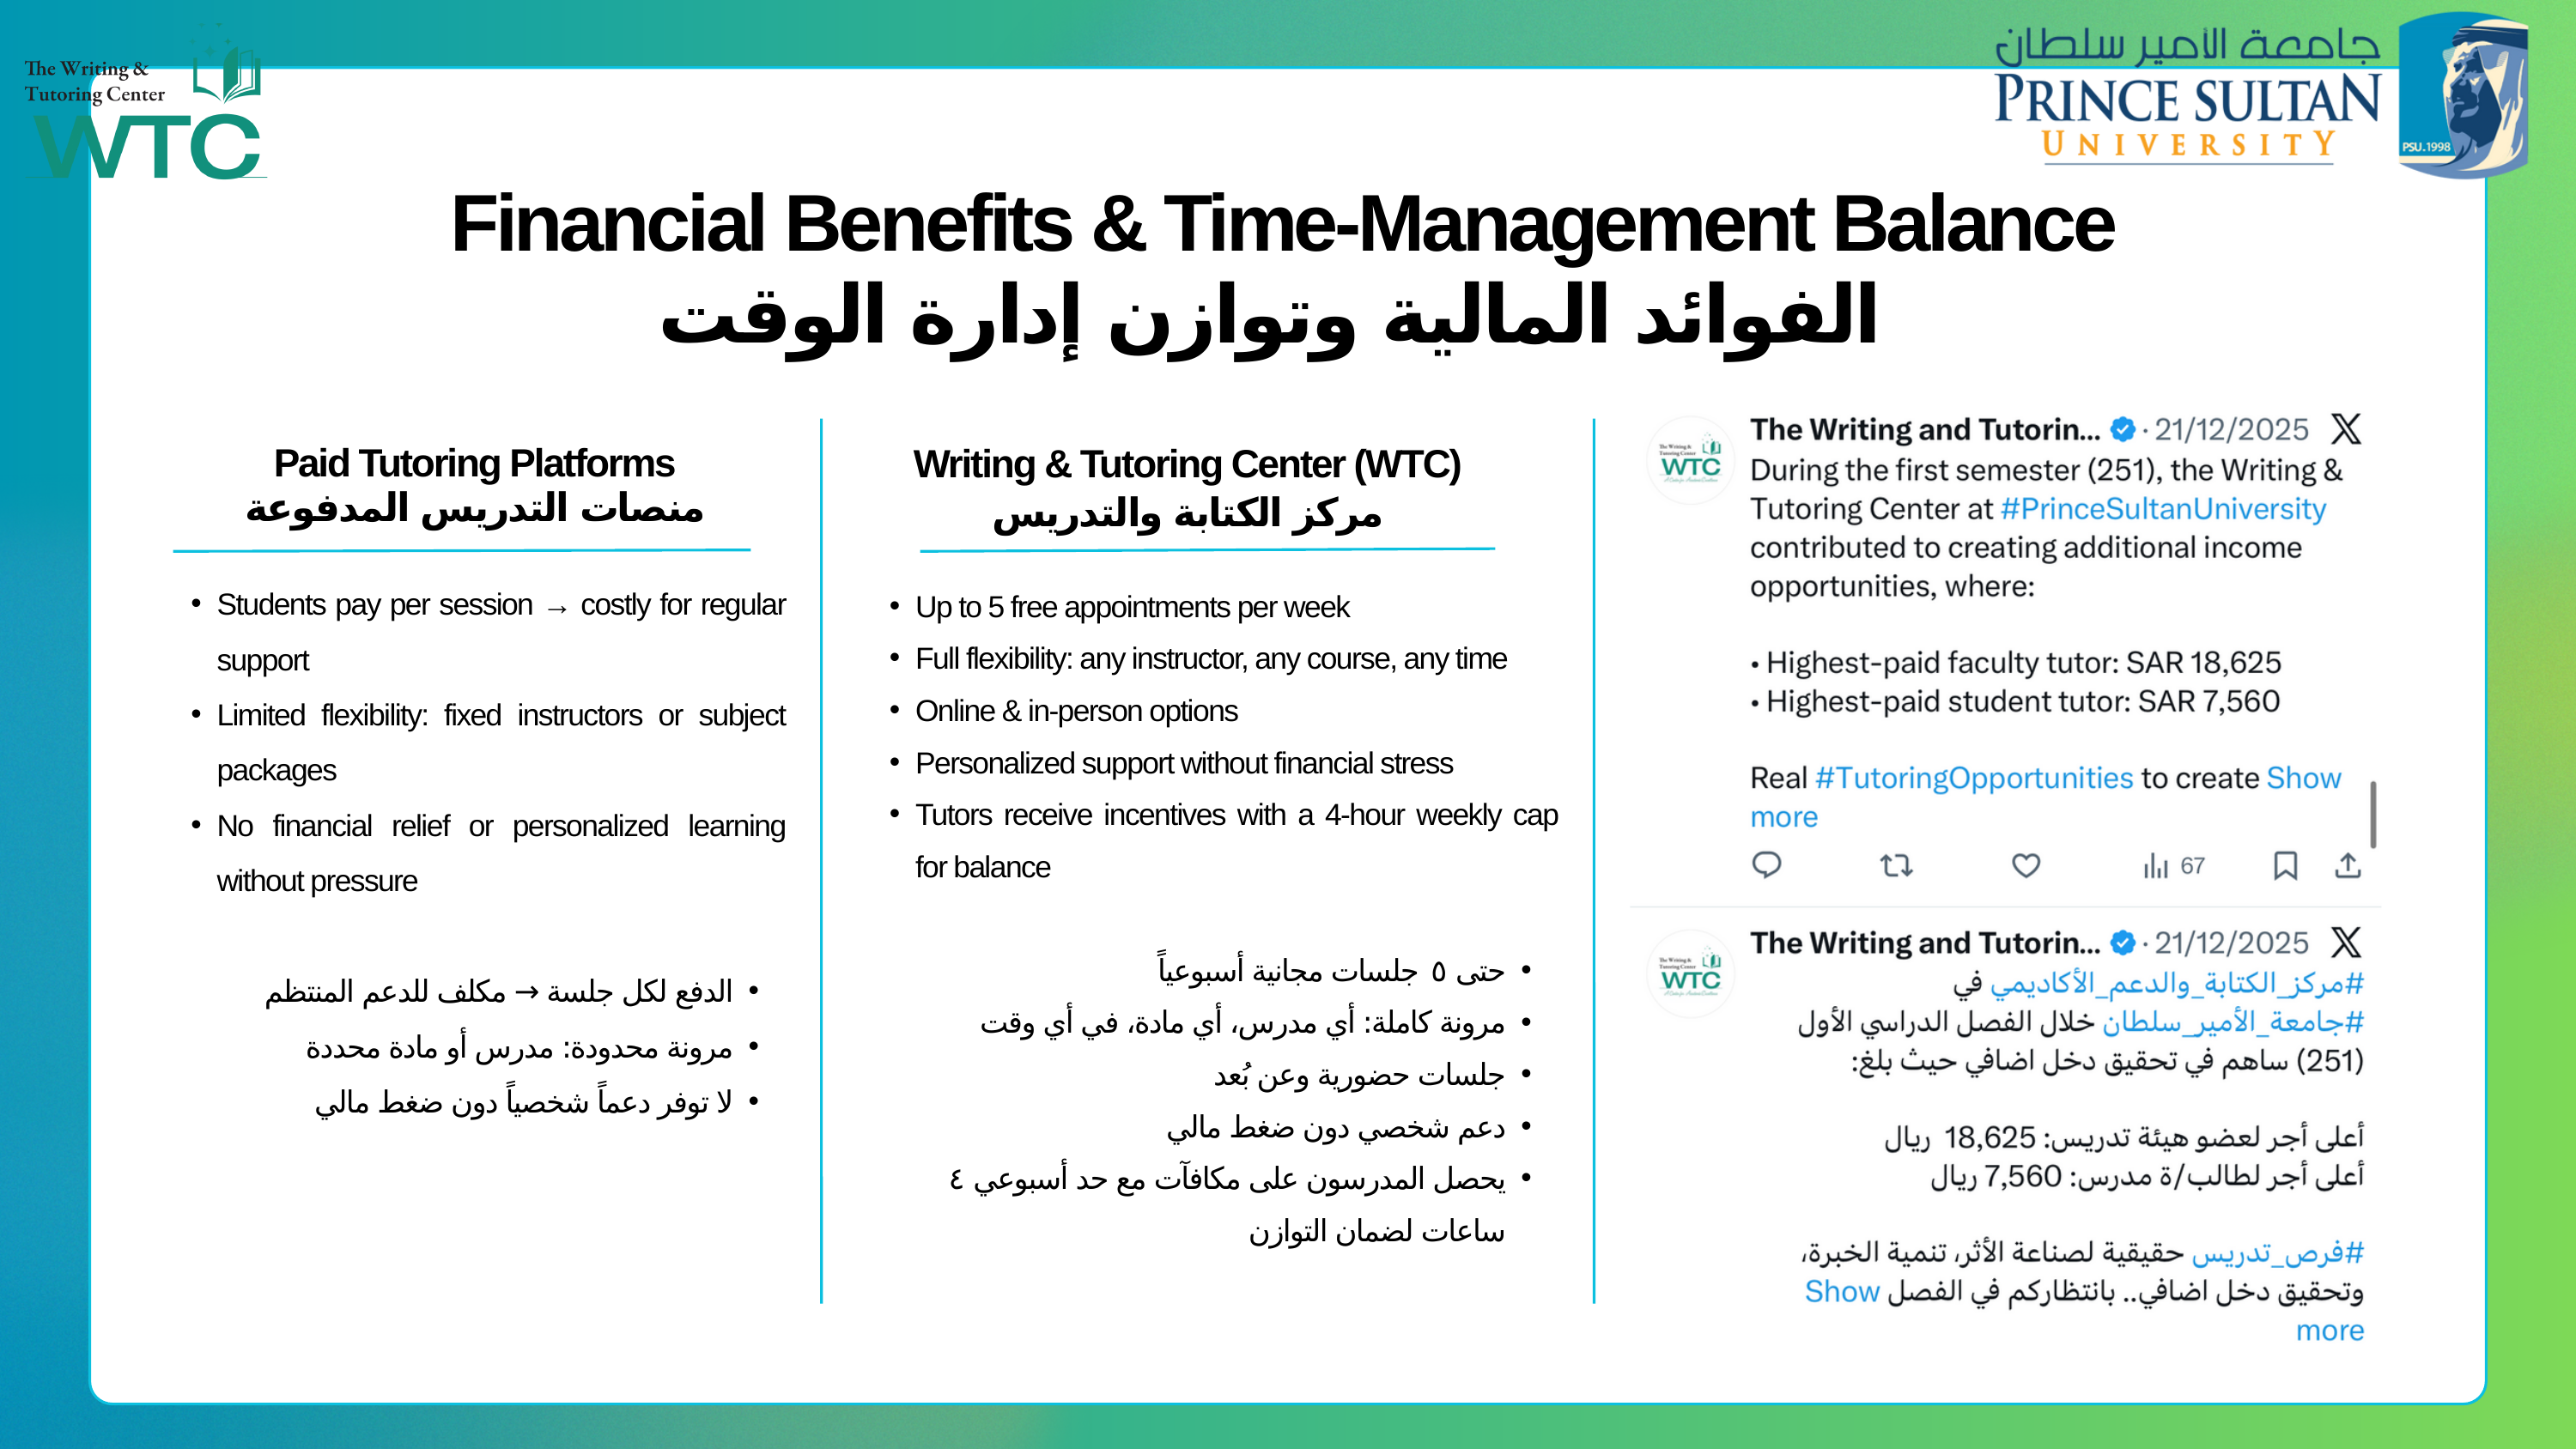

Financial Benefits & Time‑Management Balance
الفوائد المالية وتوازن إدارة الوقت

Writing & Tutoring Center (WTC)
مركز الكتابة والتدريس
Paid Tutoring Platforms
منصات التدريس المدفوعة

Students pay per session → costly for regular support
Limited flexibility: fixed instructors or subject packages
No financial relief or personalized learning without pressure

الدفع لكل جلسة → مكلف للدعم المنتظم
مرونة محدودة: مدرس أو مادة محددة
لا توفر دعماً شخصياً دون ضغط مالي
Up to 5 free appointments per week
Full flexibility: any instructor, any course, any time
Online & in-person options
Personalized support without financial stress
Tutors receive incentives with a 4-hour weekly cap for balance

حتى ٥ جلسات مجانية أسبوعياً
مرونة كاملة: أي مدرس، أي مادة، في أي وقت
جلسات حضورية وعن بُعد
دعم شخصي دون ضغط مالي
يحصل المدرسون على مكافآت مع حد أسبوعي ٤ ساعات لضمان التوازن